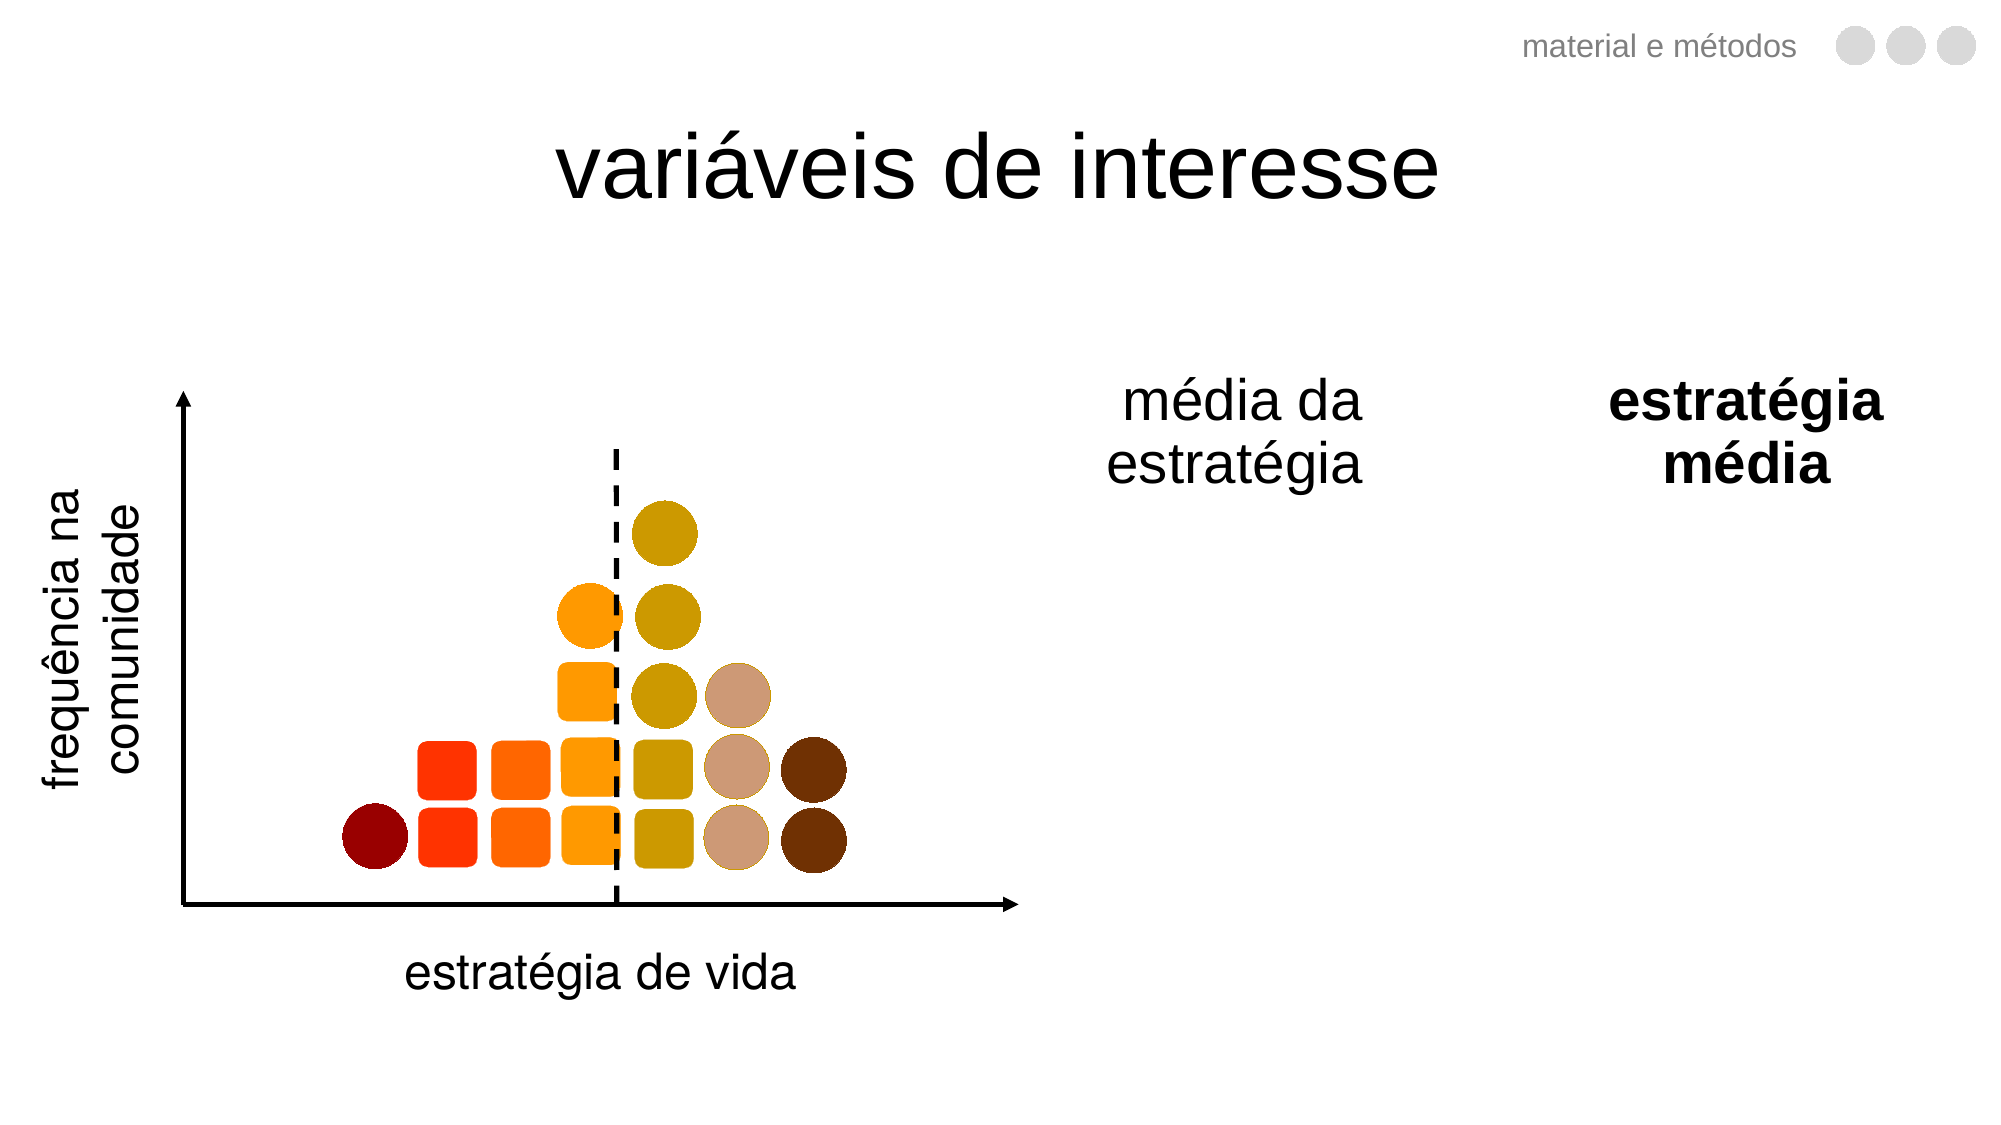

material e métodos

# variáveis de interesse
média da estratégia
estratégia média

frequência na comunidade

estratégia de vida